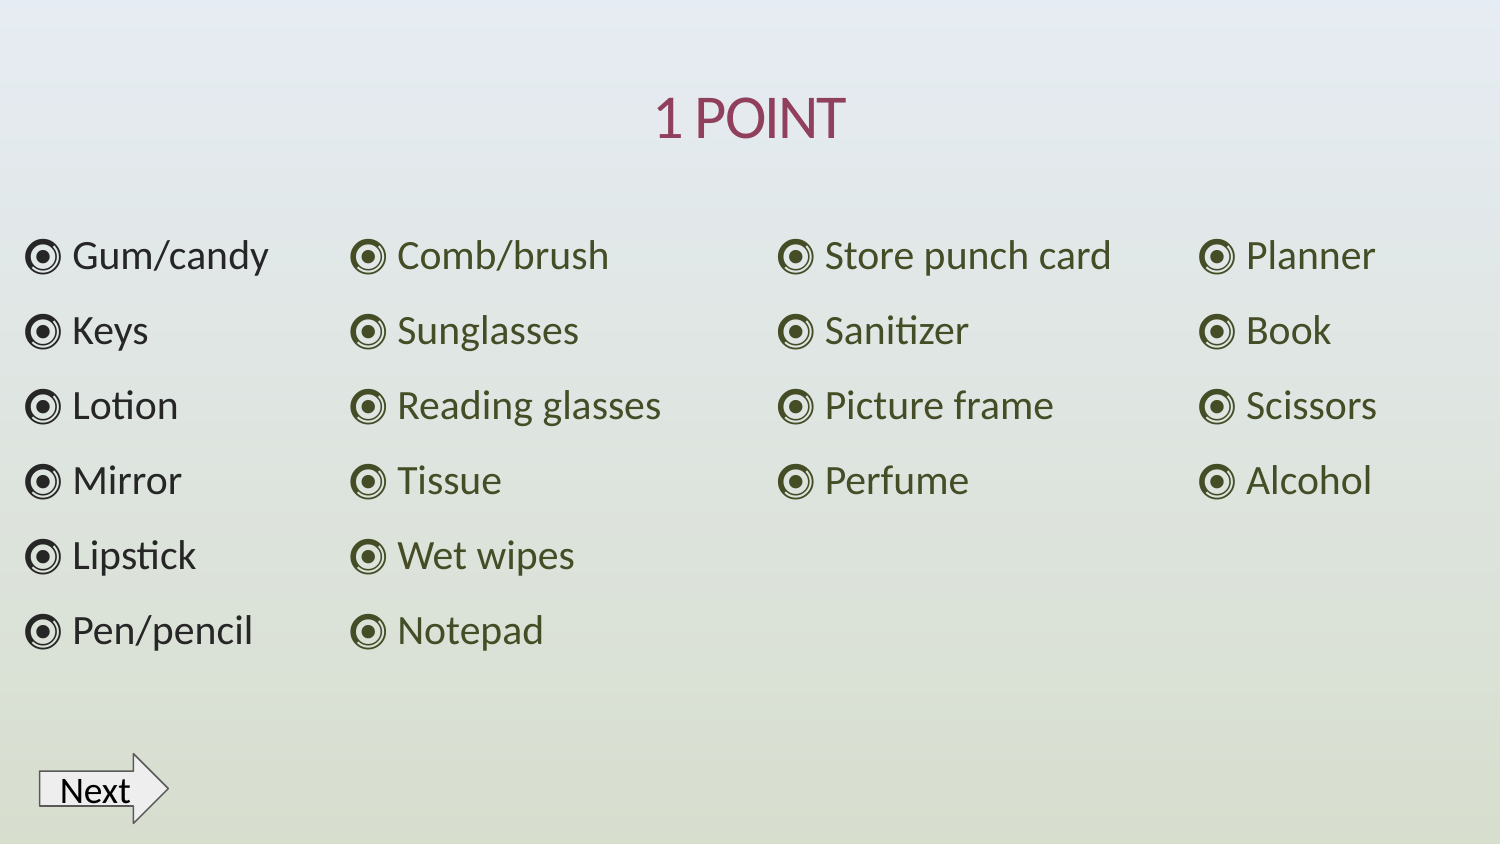

# 1 POINT
🔘 Gum/candy
🔘 Keys
🔘 Lotion
🔘 Mirror
🔘 Lipstick
🔘 Pen/pencil

🔘 Comb/brush
🔘 Sunglasses
🔘 Reading glasses
🔘 Tissue
🔘 Wet wipes
🔘 Notepad

🔘 Store punch card
🔘 Sanitizer
🔘 Picture frame
🔘 Perfume

🔘 Planner
🔘 Book
🔘 Scissors
🔘 Alcohol

Next